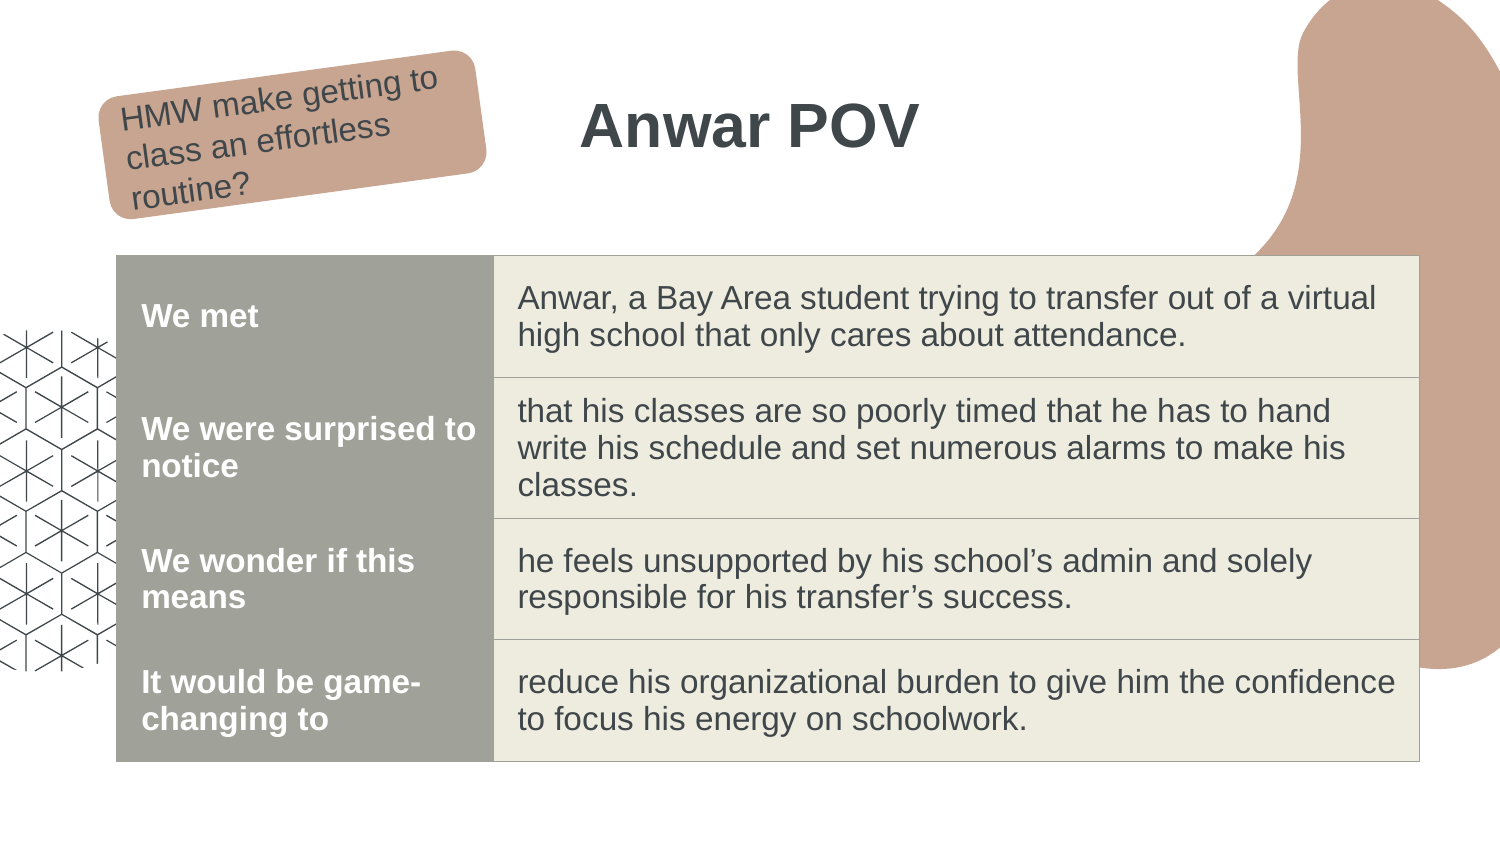

HMW make getting to class an effortless routine?
# Anwar POV
| We met | Anwar, a Bay Area student trying to transfer out of a virtual high school that only cares about attendance. |
| --- | --- |
| We were surprised to notice | that his classes are so poorly timed that he has to hand write his schedule and set numerous alarms to make his classes. |
| We wonder if this means | he feels unsupported by his school’s admin and solely responsible for his transfer’s success. |
| It would be game-changing to | reduce his organizational burden to give him the confidence to focus his energy on schoolwork. |